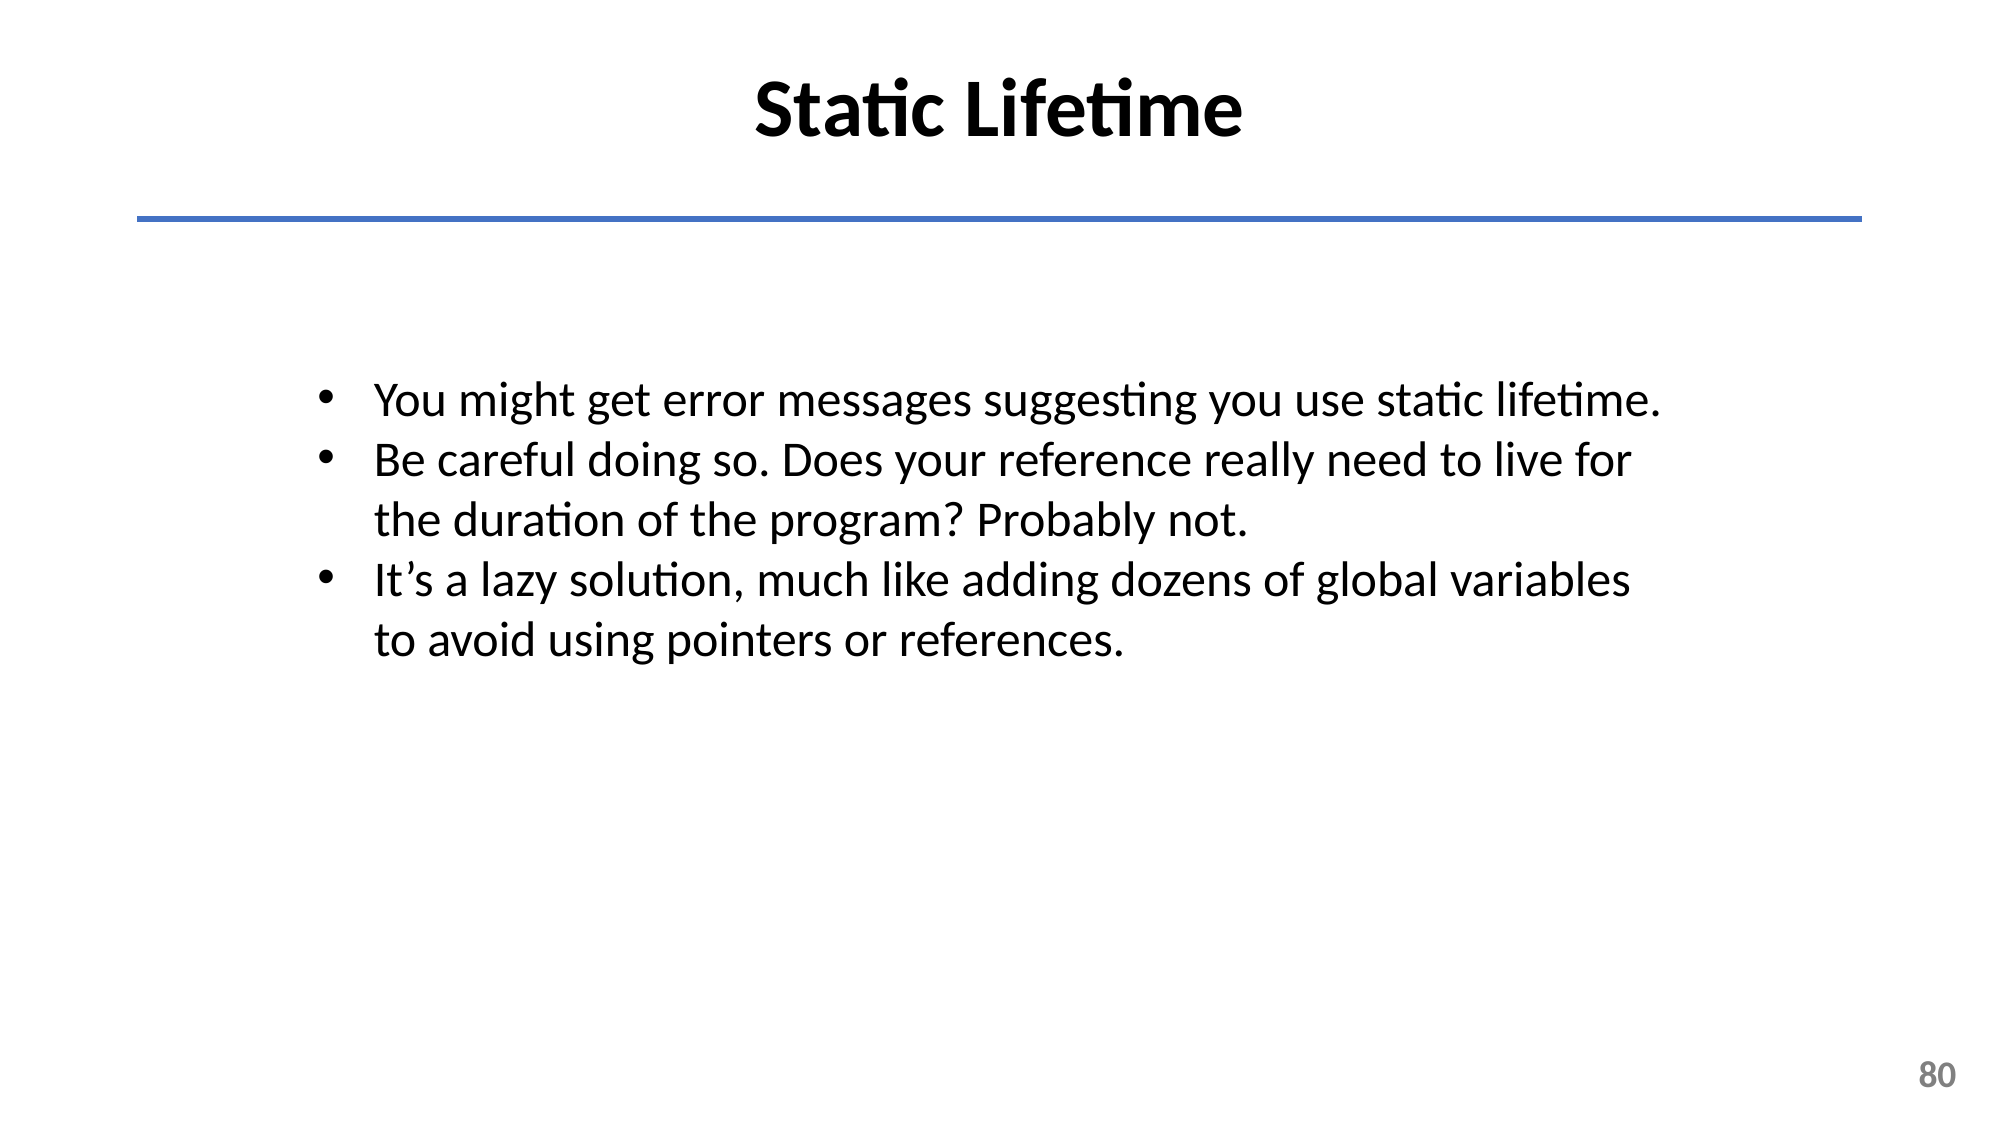

Static Lifetime
You might get error messages suggesting you use static lifetime.
Be careful doing so. Does your reference really need to live for the duration of the program? Probably not.
It’s a lazy solution, much like adding dozens of global variables to avoid using pointers or references.
80